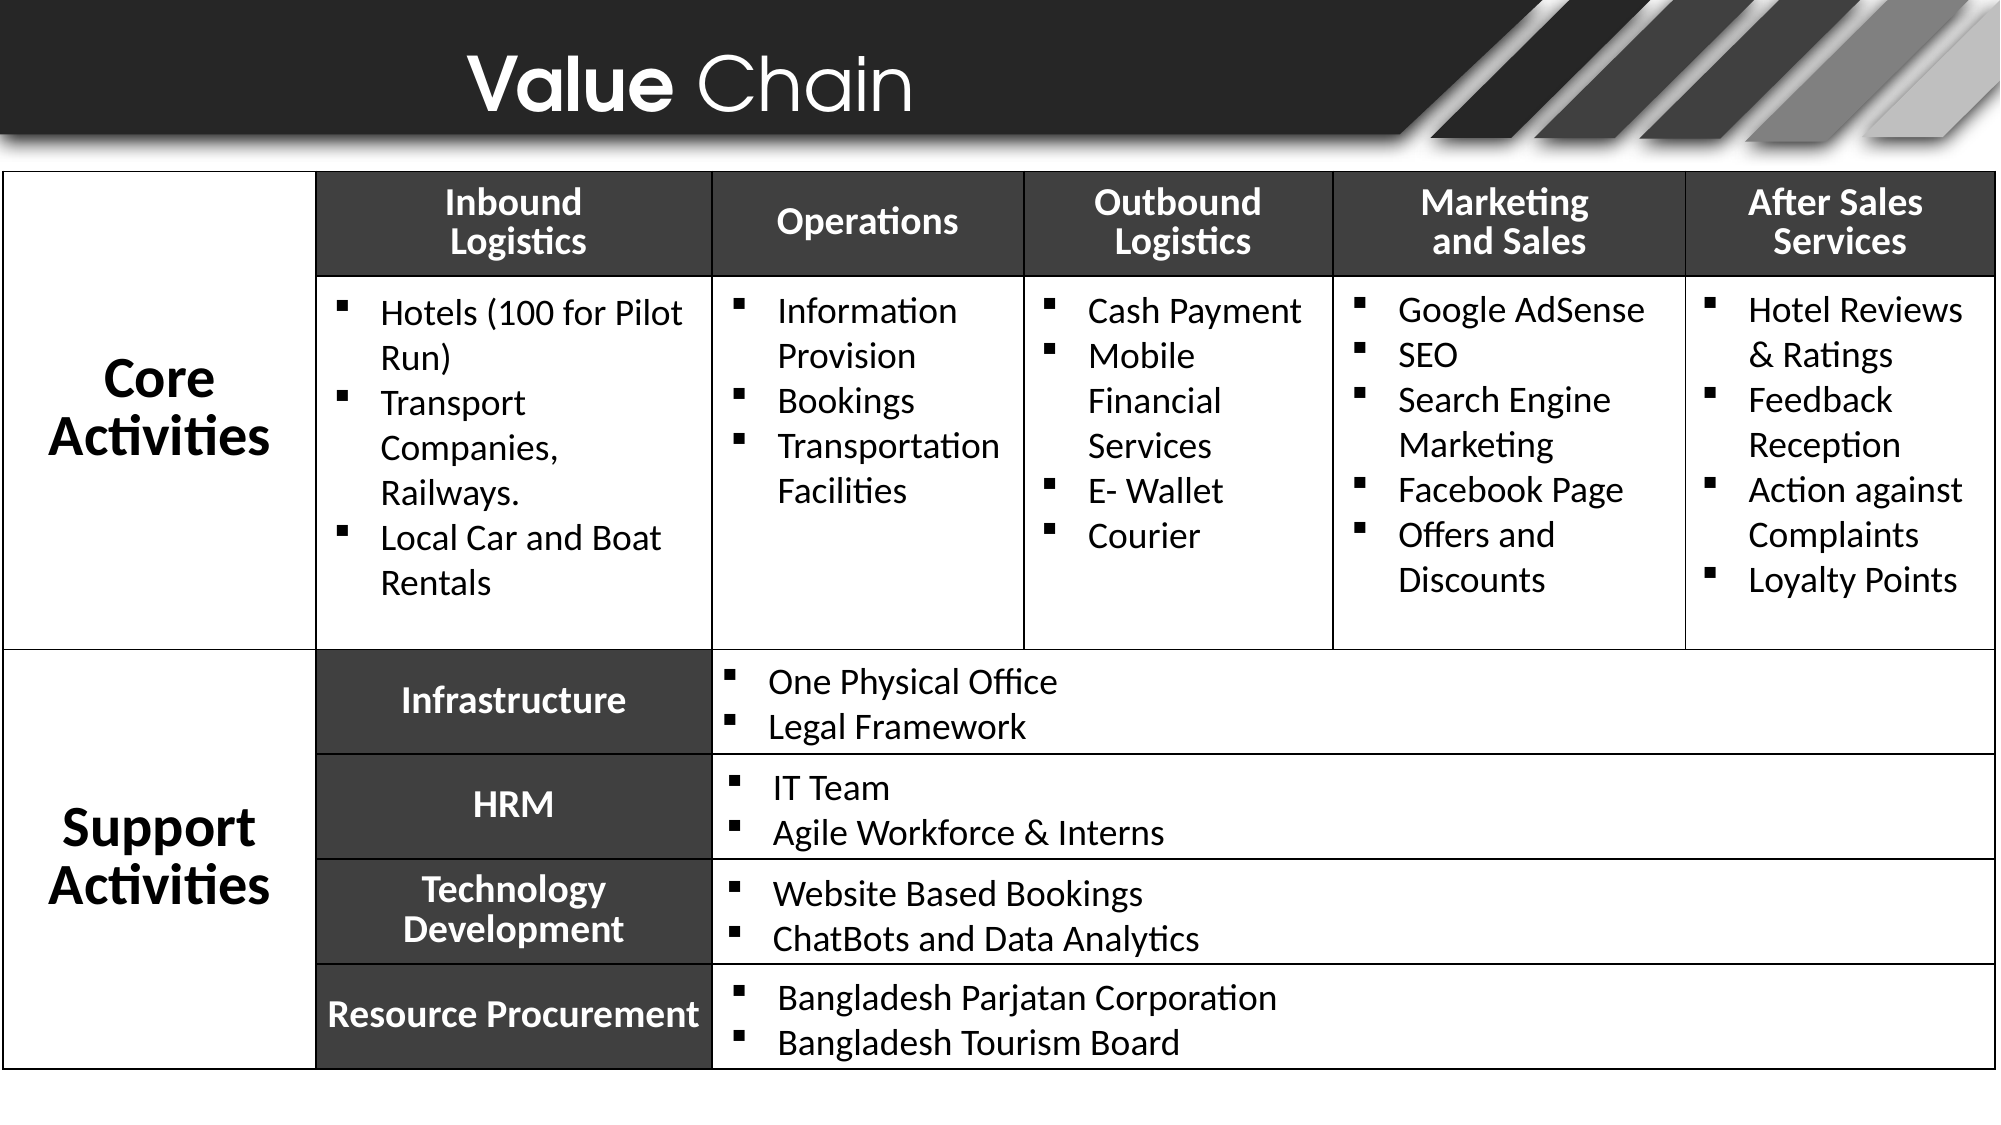

Value Chain
| Core Activities | Inbound Logistics | Operations | Outbound Logistics | Marketing and Sales | After Sales Services |
| --- | --- | --- | --- | --- | --- |
|  |  |  |  |  |  |
| Support Activities | Infrastructure |  |  |  |  |
|  | HRM |  |  |  |  |
|  | Technology Development |  |  |  |  |
|  | Resource Procurement |  |  |  |  |
Hotel Reviews & Ratings
Feedback Reception
Action against Complaints
Loyalty Points
Google AdSense
SEO
Search Engine Marketing
Facebook Page
Offers and Discounts
Information Provision
Bookings
Transportation Facilities
Cash Payment
Mobile Financial Services
E- Wallet
Courier
Hotels (100 for Pilot Run)
Transport Companies, Railways.
Local Car and Boat Rentals
One Physical Office
Legal Framework
IT Team
Agile Workforce & Interns
Website Based Bookings
ChatBots and Data Analytics
Bangladesh Parjatan Corporation
Bangladesh Tourism Board